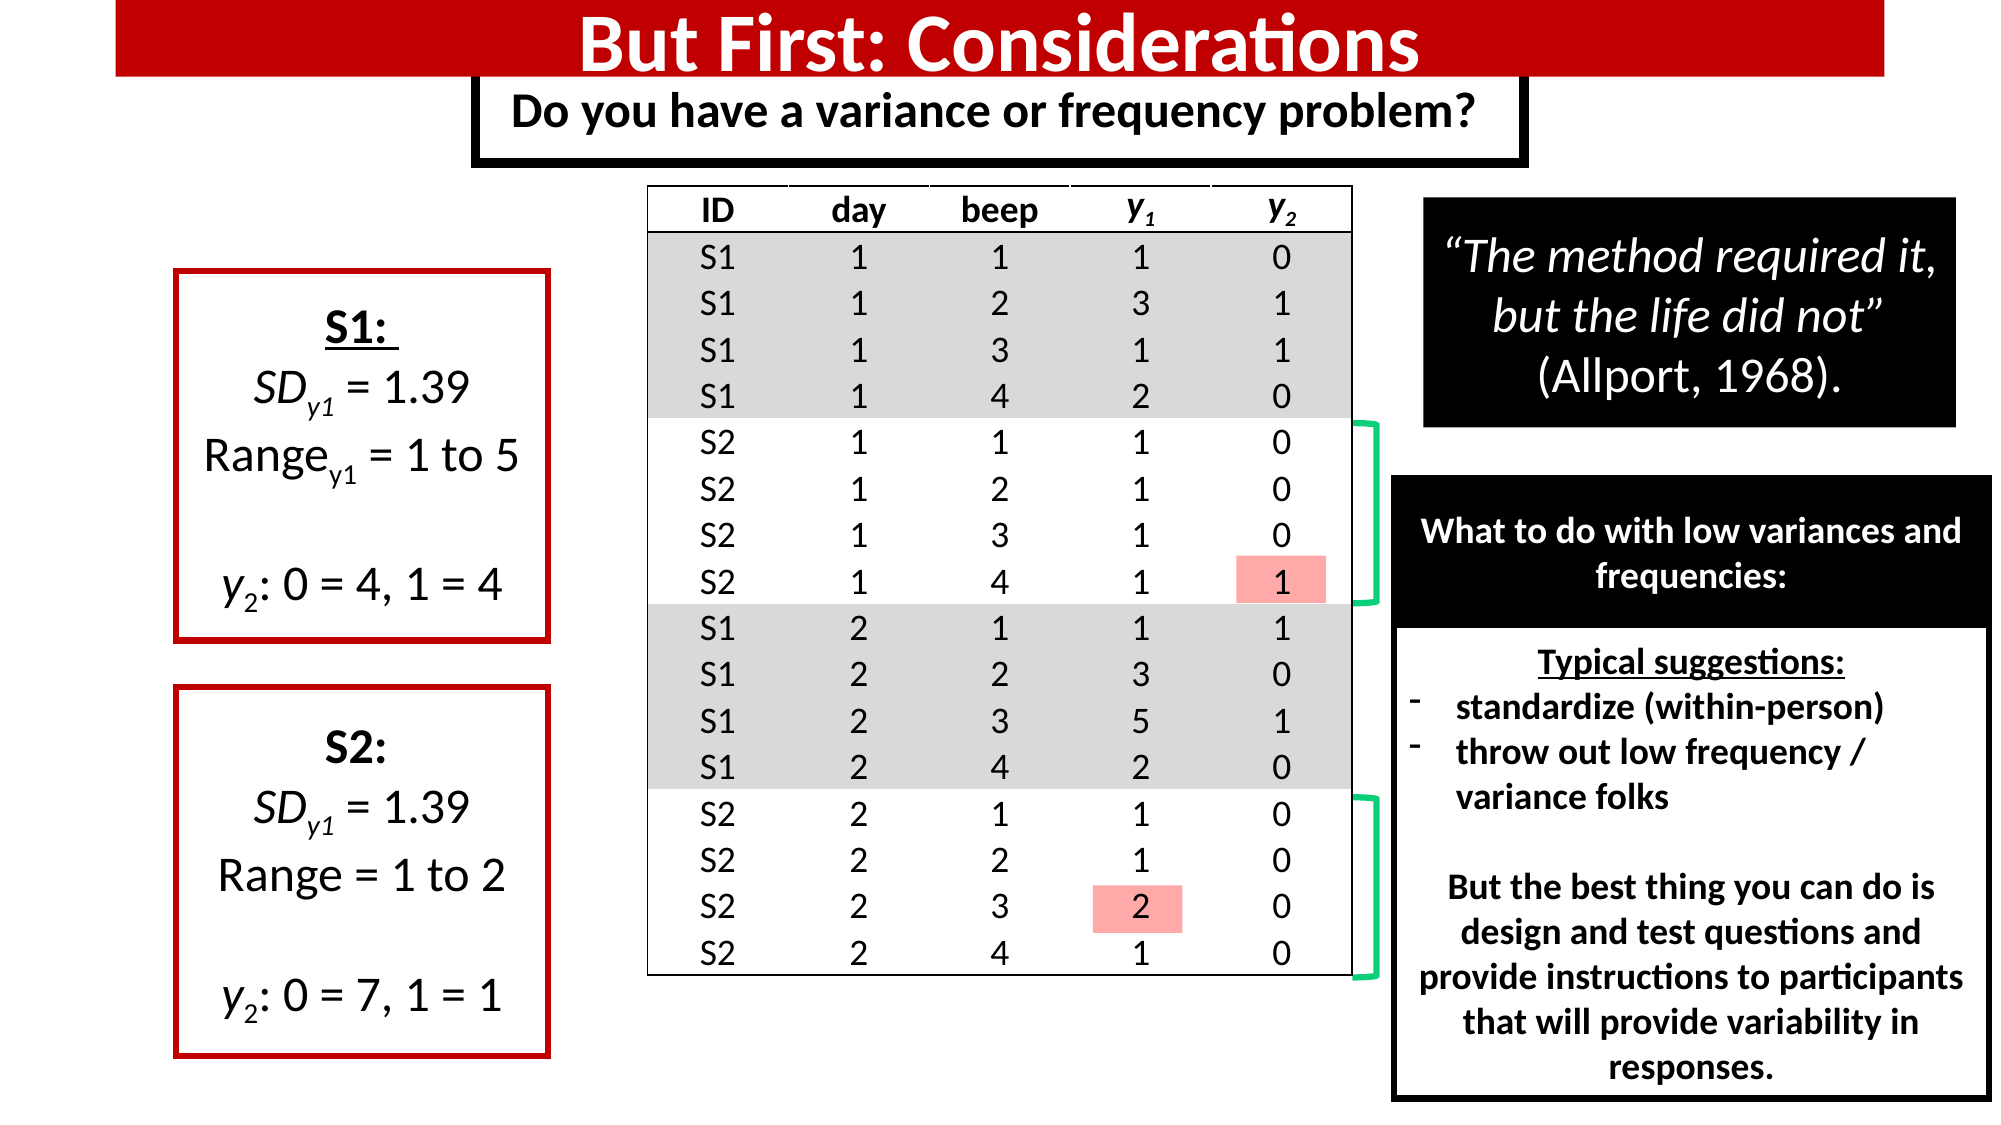

But First: Considerations
Do you have a variance or frequency problem?
| ID | day | beep | y1 | y2 |
| --- | --- | --- | --- | --- |
| S1 | 1 | 1 | 1 | 0 |
| S1 | 1 | 2 | 3 | 1 |
| S1 | 1 | 3 | 1 | 1 |
| S1 | 1 | 4 | 2 | 0 |
| S2 | 1 | 1 | 1 | 0 |
| S2 | 1 | 2 | 1 | 0 |
| S2 | 1 | 3 | 1 | 0 |
| S2 | 1 | 4 | 1 | 1 |
| S1 | 2 | 1 | 1 | 1 |
| S1 | 2 | 2 | 3 | 0 |
| S1 | 2 | 3 | 5 | 1 |
| S1 | 2 | 4 | 2 | 0 |
| S2 | 2 | 1 | 1 | 0 |
| S2 | 2 | 2 | 1 | 0 |
| S2 | 2 | 3 | 2 | 0 |
| S2 | 2 | 4 | 1 | 0 |
“The method required it, but the life did not” (Allport, 1968).
S1:
SDy1 = 1.39
Rangey1 = 1 to 5

y2: 0 = 4, 1 = 4

What to do with low variances and frequencies:

Typical suggestions:
standardize (within-person)
throw out low frequency / variance folks

But the best thing you can do is design and test questions and provide instructions to participants that will provide variability in responses.
S2:
SDy1 = 1.39
Range = 1 to 2

y2: 0 = 7, 1 = 1